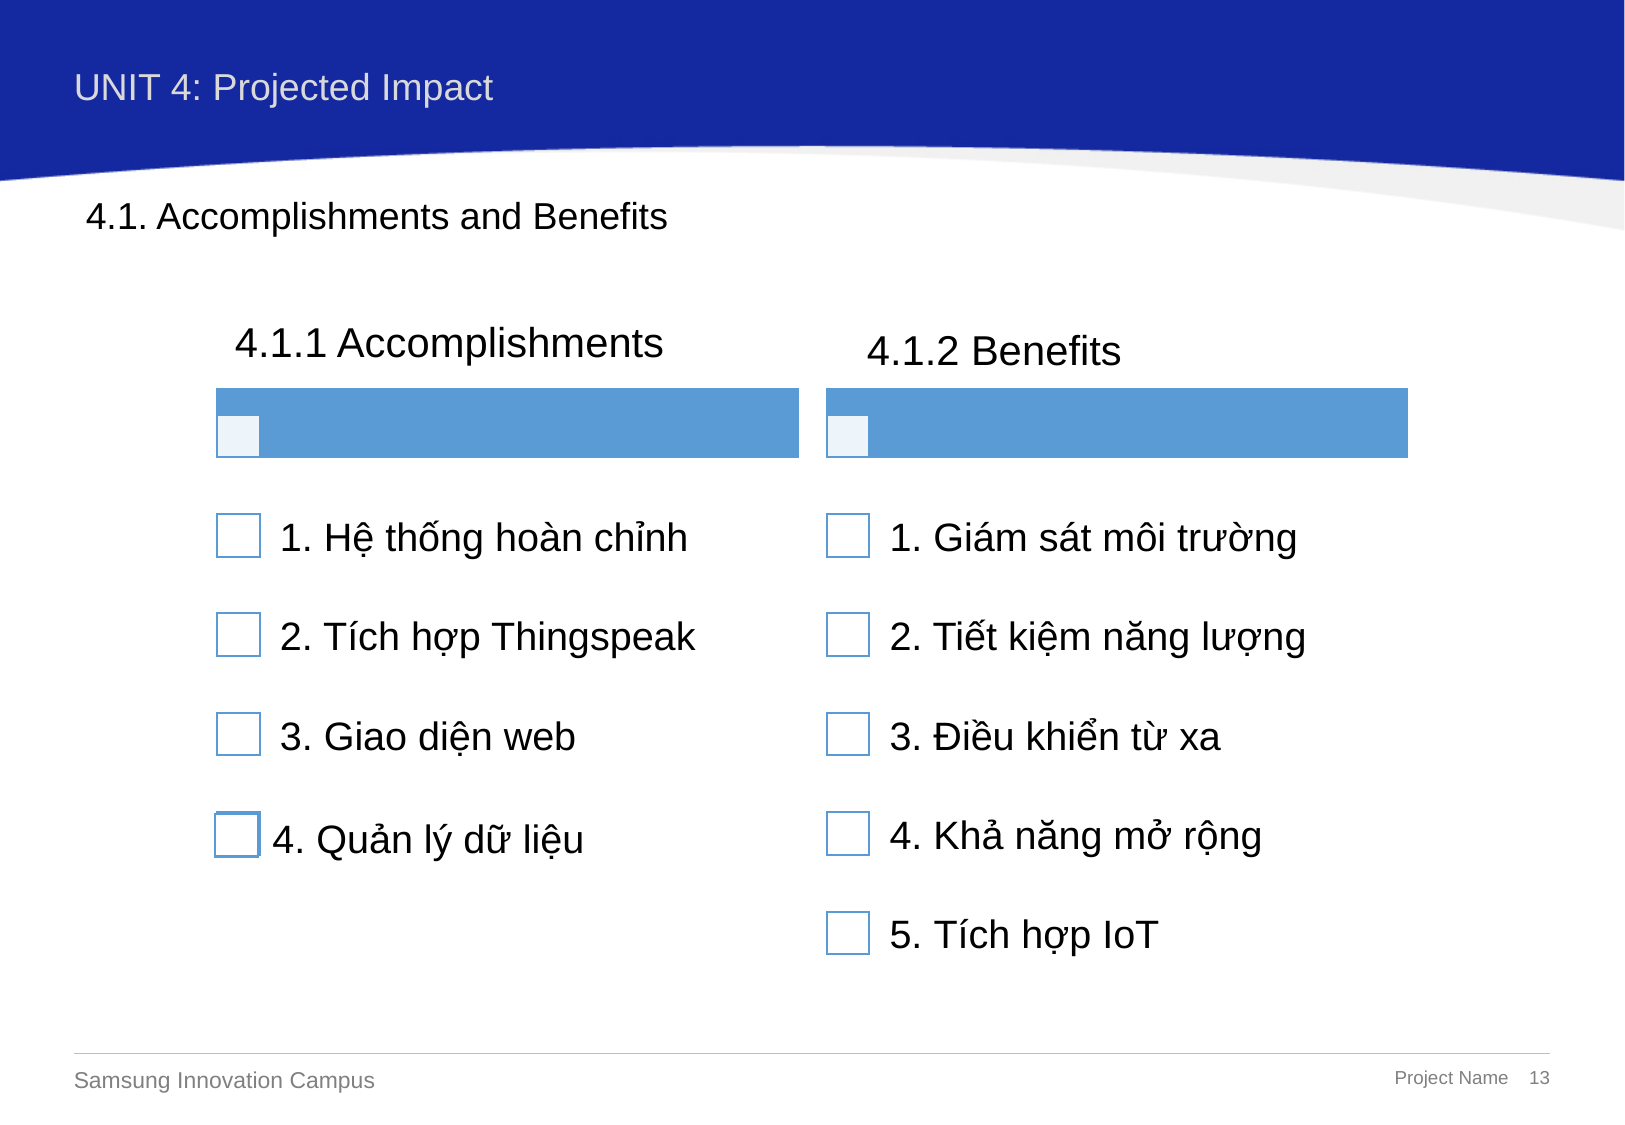

UNIT 4: Projected Impact
4.1. Accomplishments and Benefits

 4.1.1 Accomplishments
1. Hệ thống hoàn chỉnh
2. Tích hợp Thingspeak
3. Giao diện web

 4.1.2 Benefits
1. Giám sát môi trường
2. Tiết kiệm năng lượng
3. Điều khiển từ xa
4. Khả năng mở rộng
5. Tích hợp IoT
4. Quản lý dữ liệu